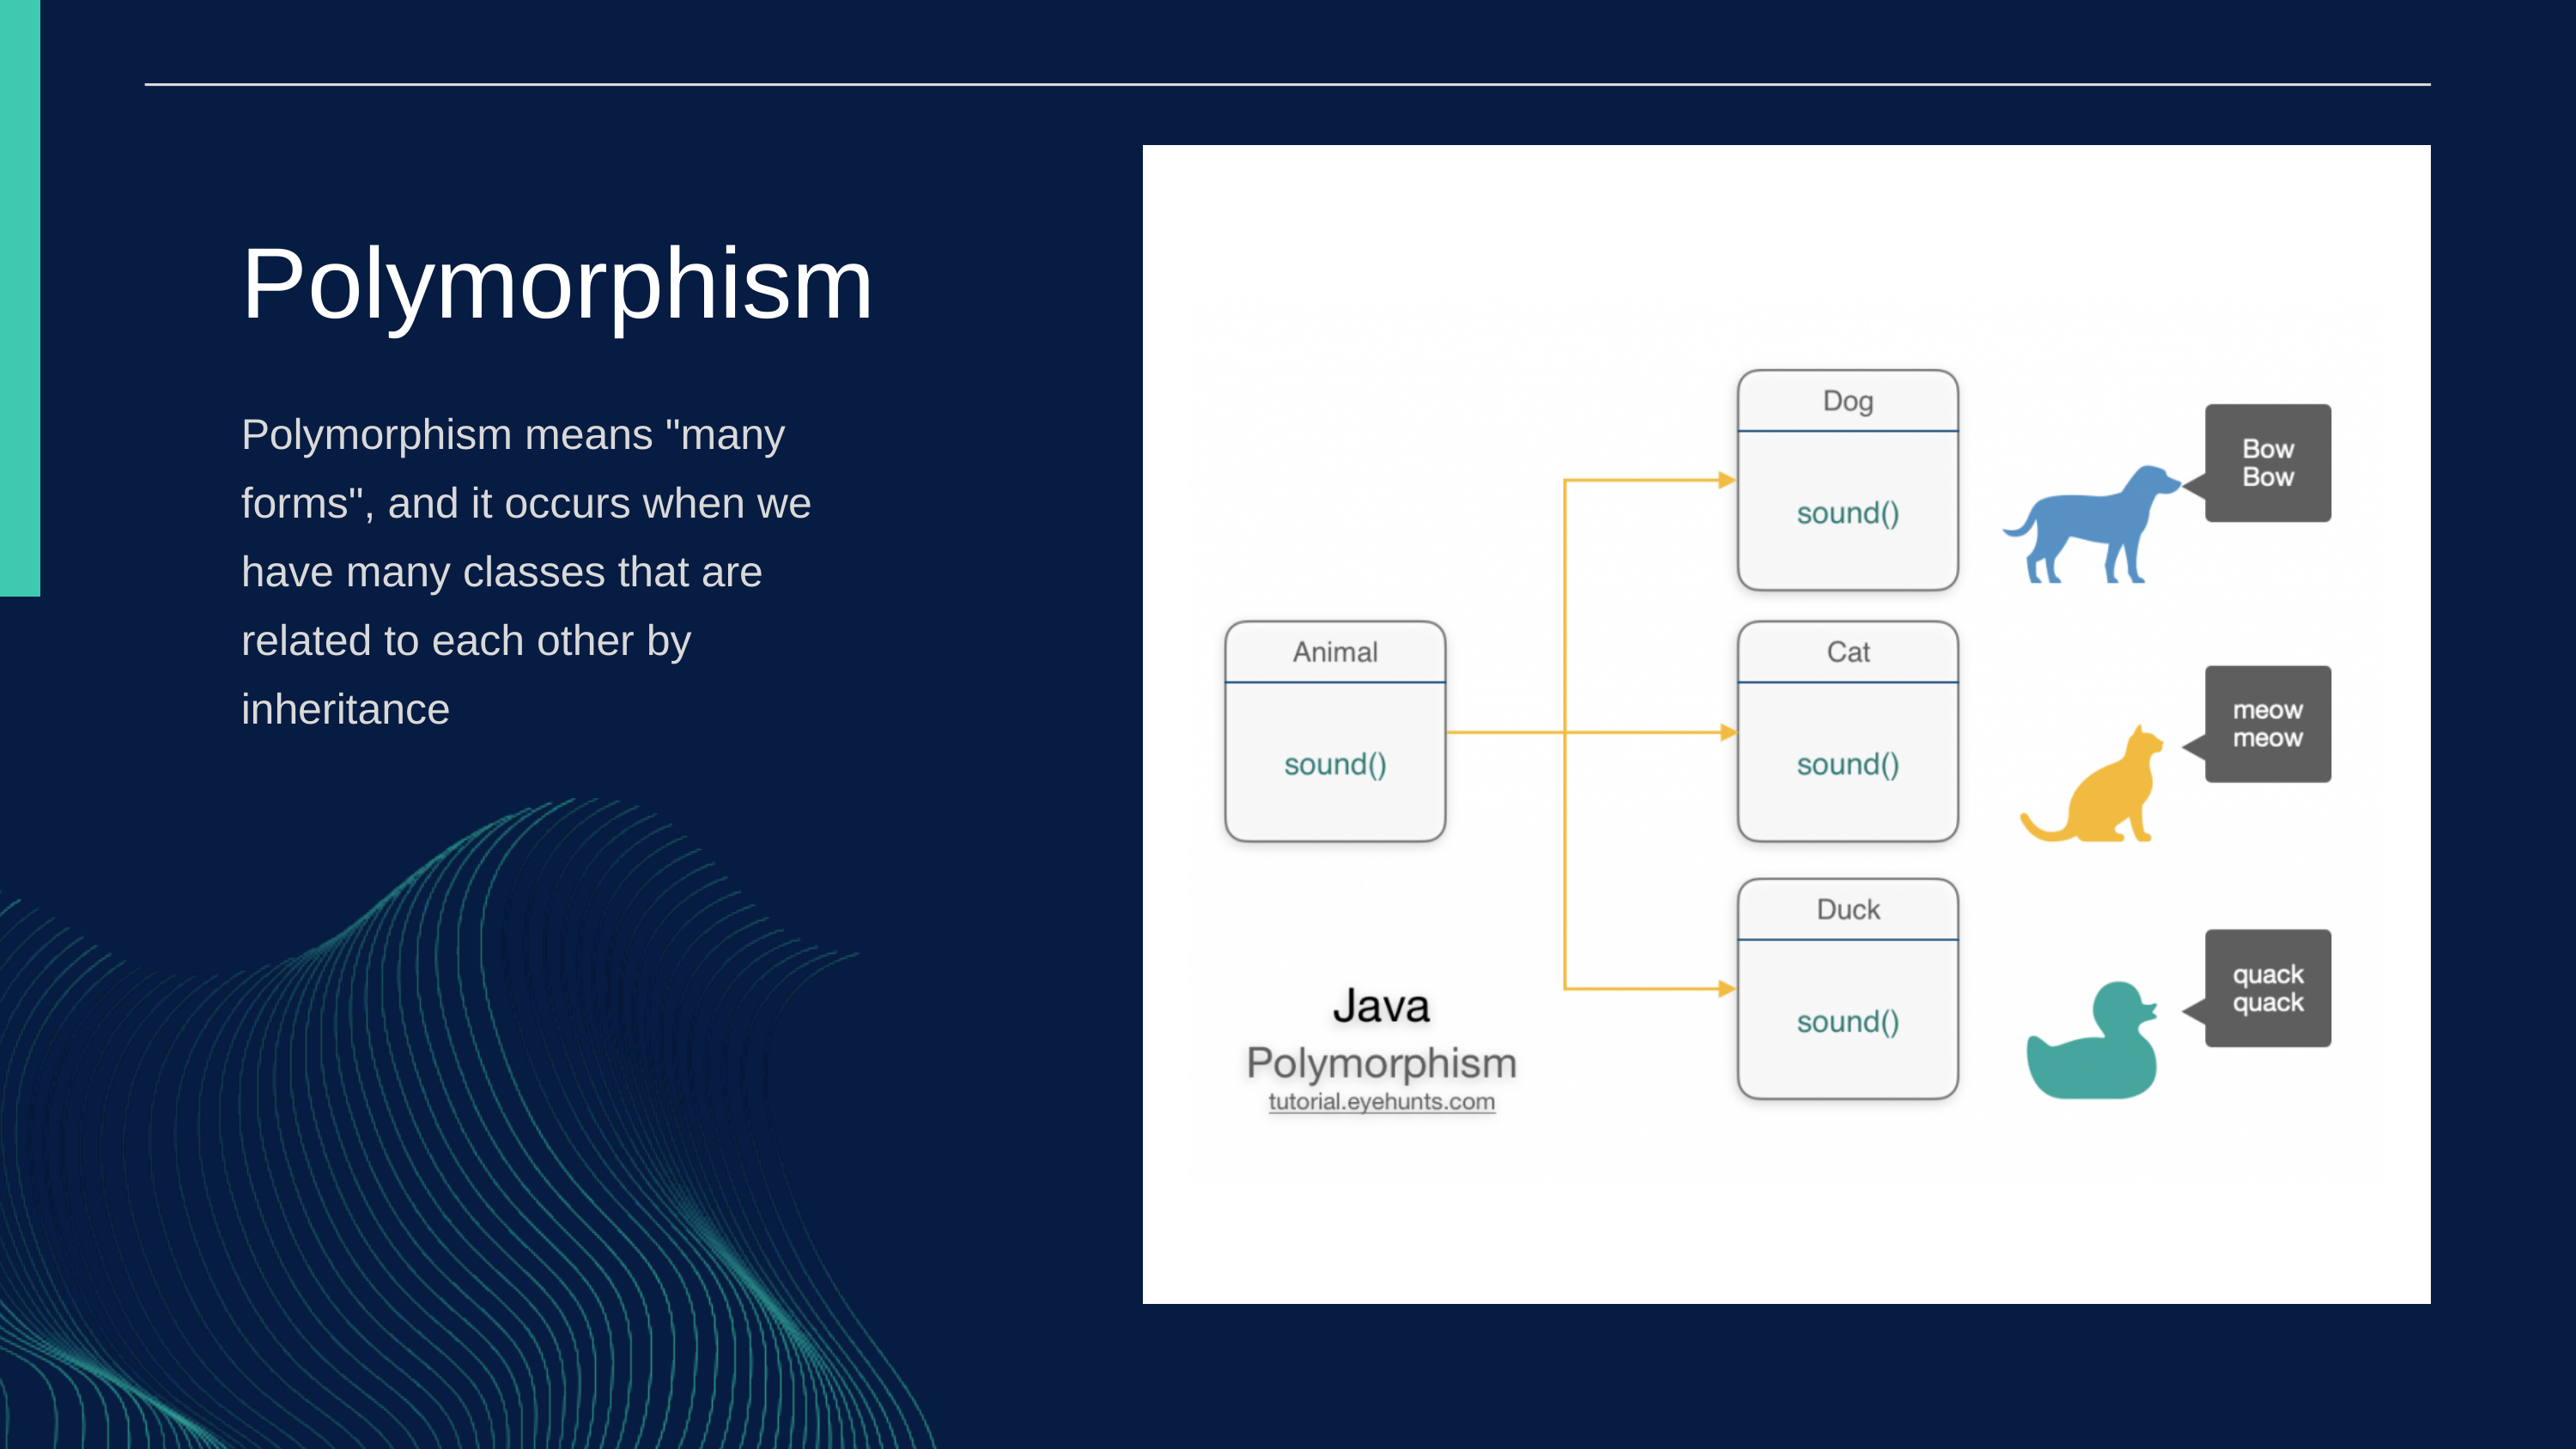

Polymorphism

Polymorphism means "many forms", and it occurs when we have many classes that are related to each other by inheritance